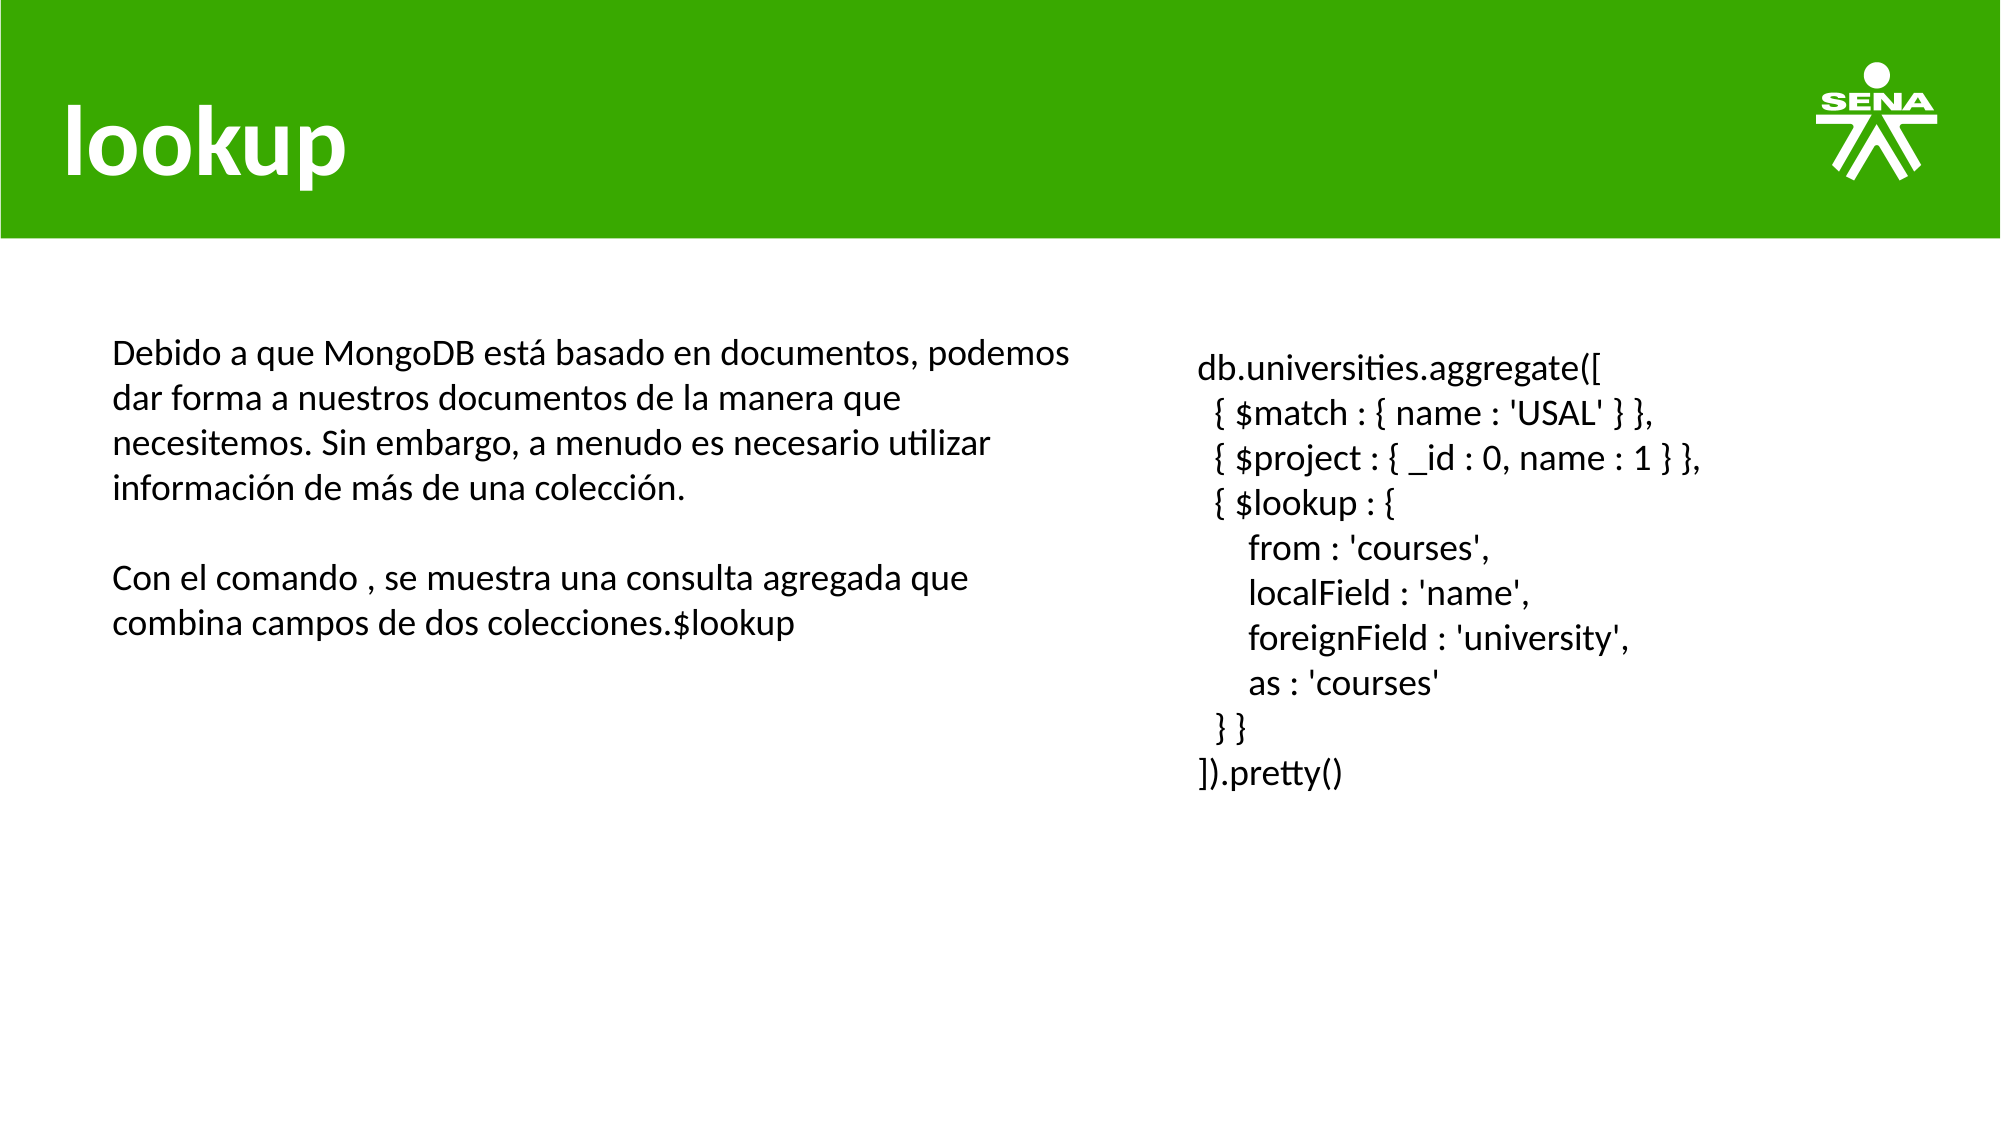

# lookup

Debido a que MongoDB está basado en documentos, podemos dar forma a nuestros documentos de la manera que necesitemos. Sin embargo, a menudo es necesario utilizar información de más de una colección.

Con el comando , se muestra una consulta agregada que combina campos de dos colecciones.$lookup
db.universities.aggregate([
  { $match : { name : 'USAL' } },
  { $project : { _id : 0, name : 1 } },
  { $lookup : {
      from : 'courses',
      localField : 'name',
      foreignField : 'university',
      as : 'courses'
  } }
]).pretty()